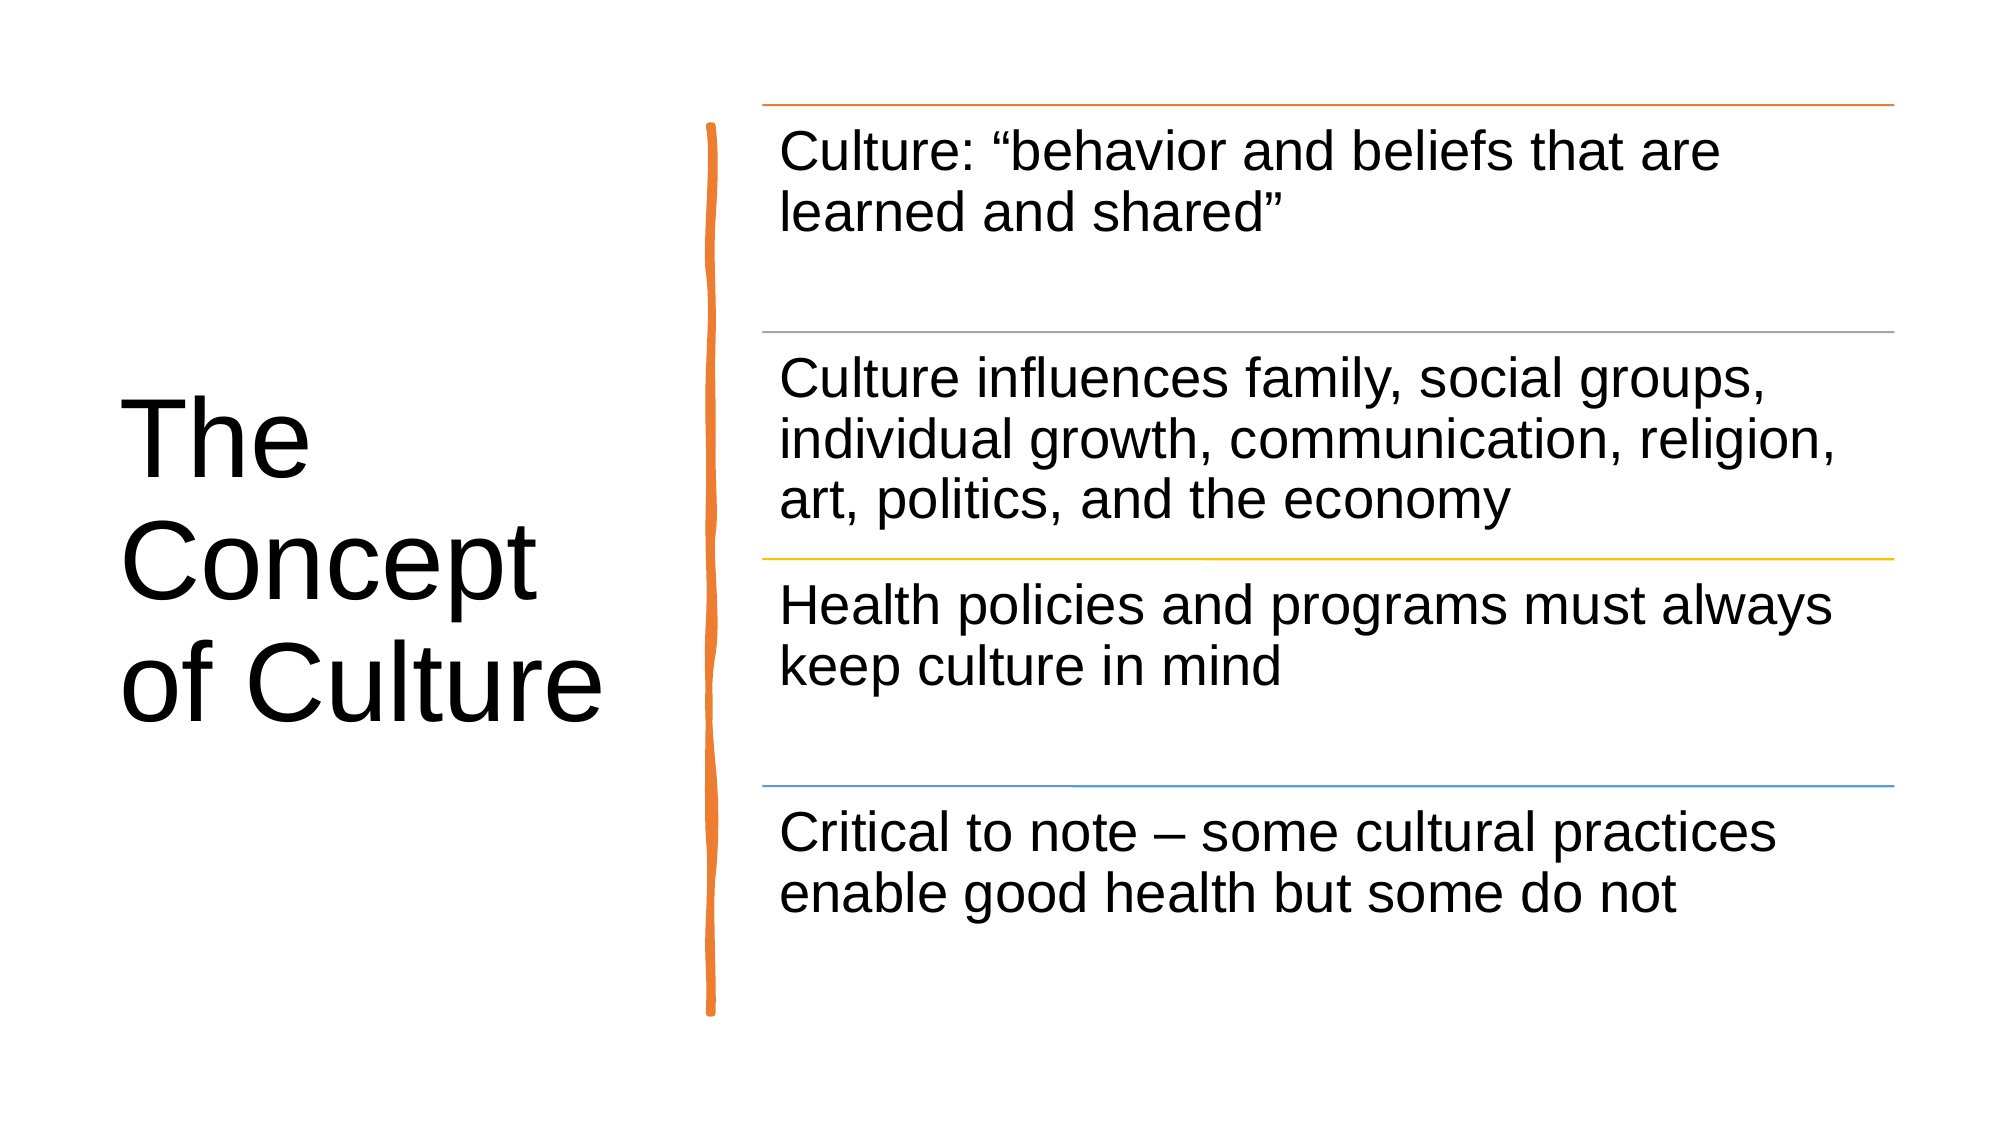

Culture: “behavior and beliefs that are learned and shared”
Culture influences family, social groups, individual growth, communication, religion, art, politics, and the economy
Health policies and programs must always keep culture in mind
Critical to note – some cultural practices enable good health but some do not
# The Concept of Culture